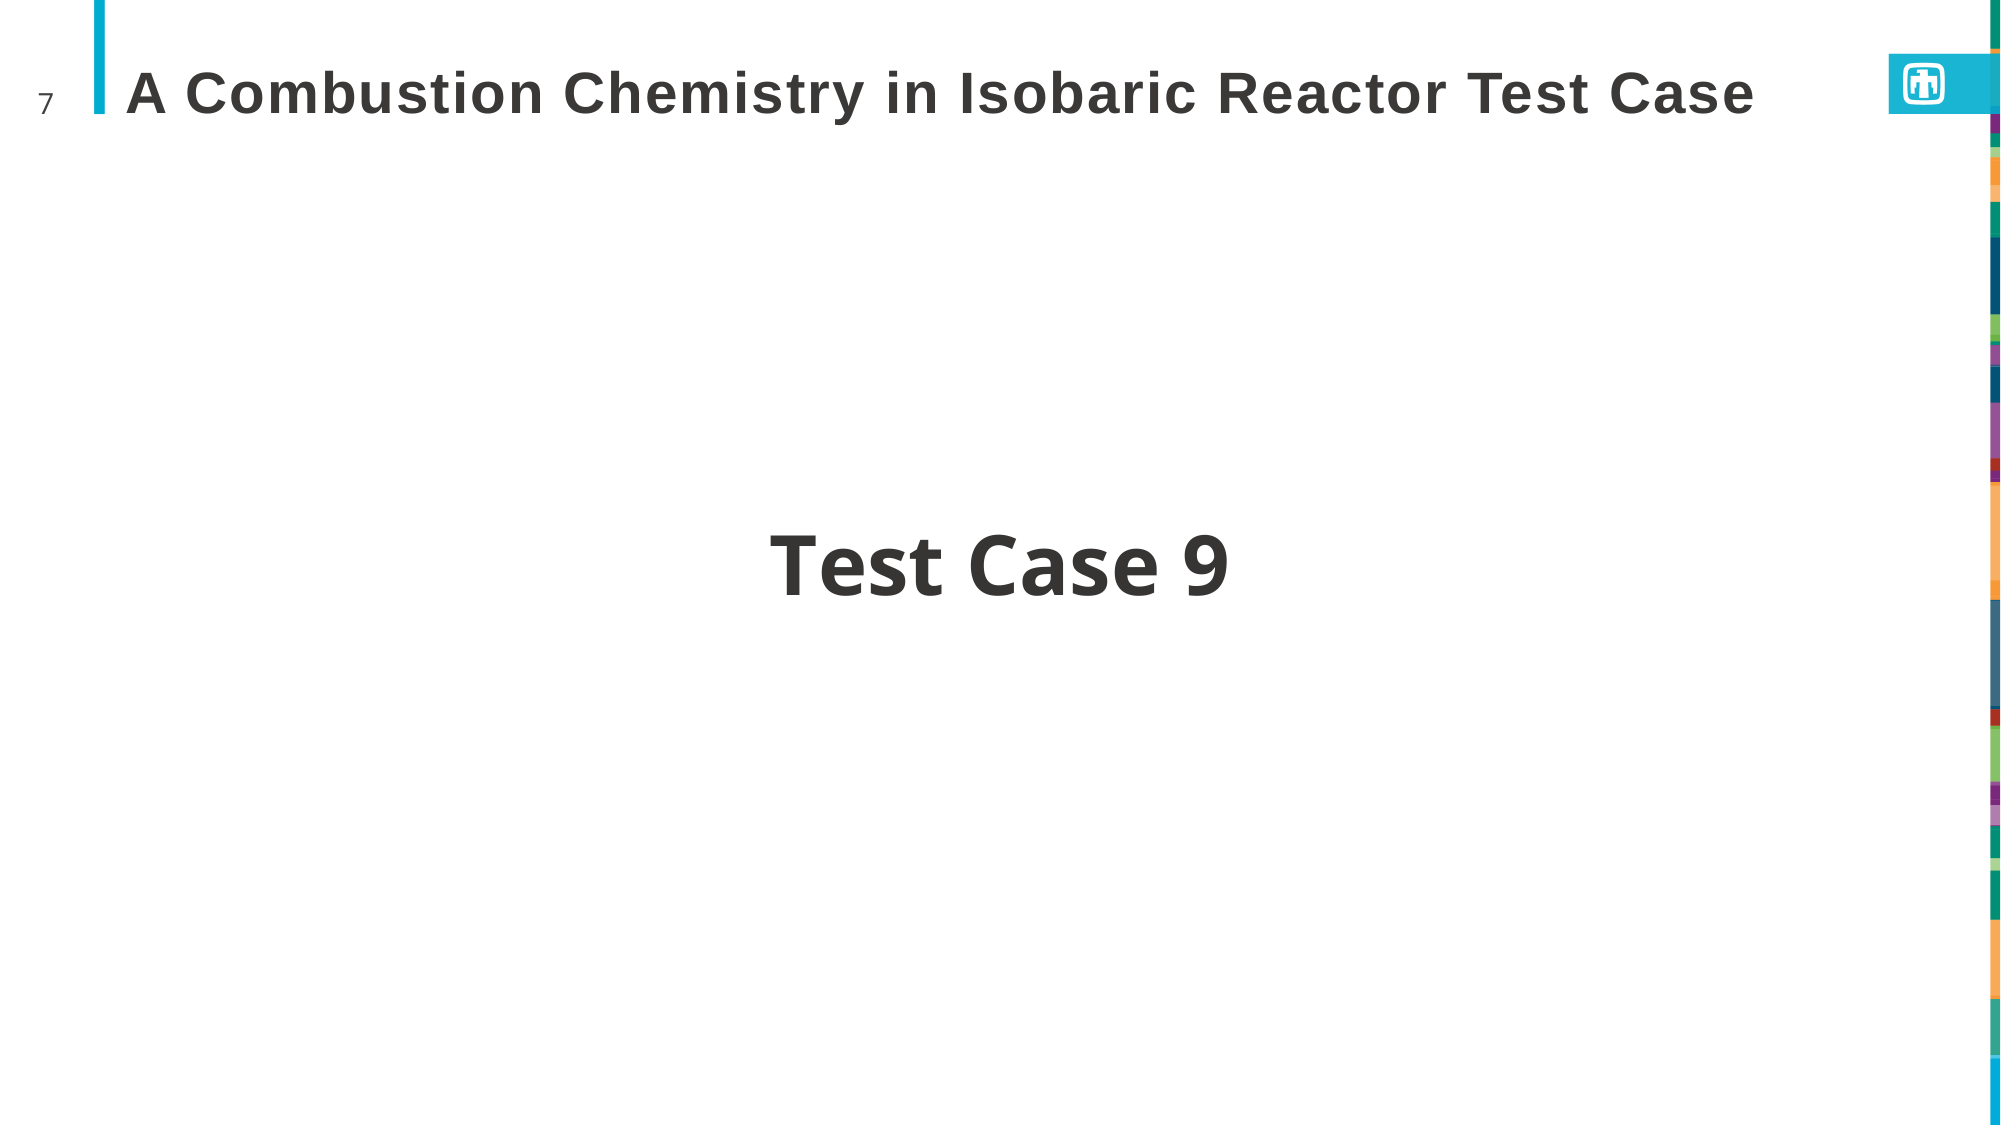

7
# A Combustion Chemistry in Isobaric Reactor Test Case
Test Case 9